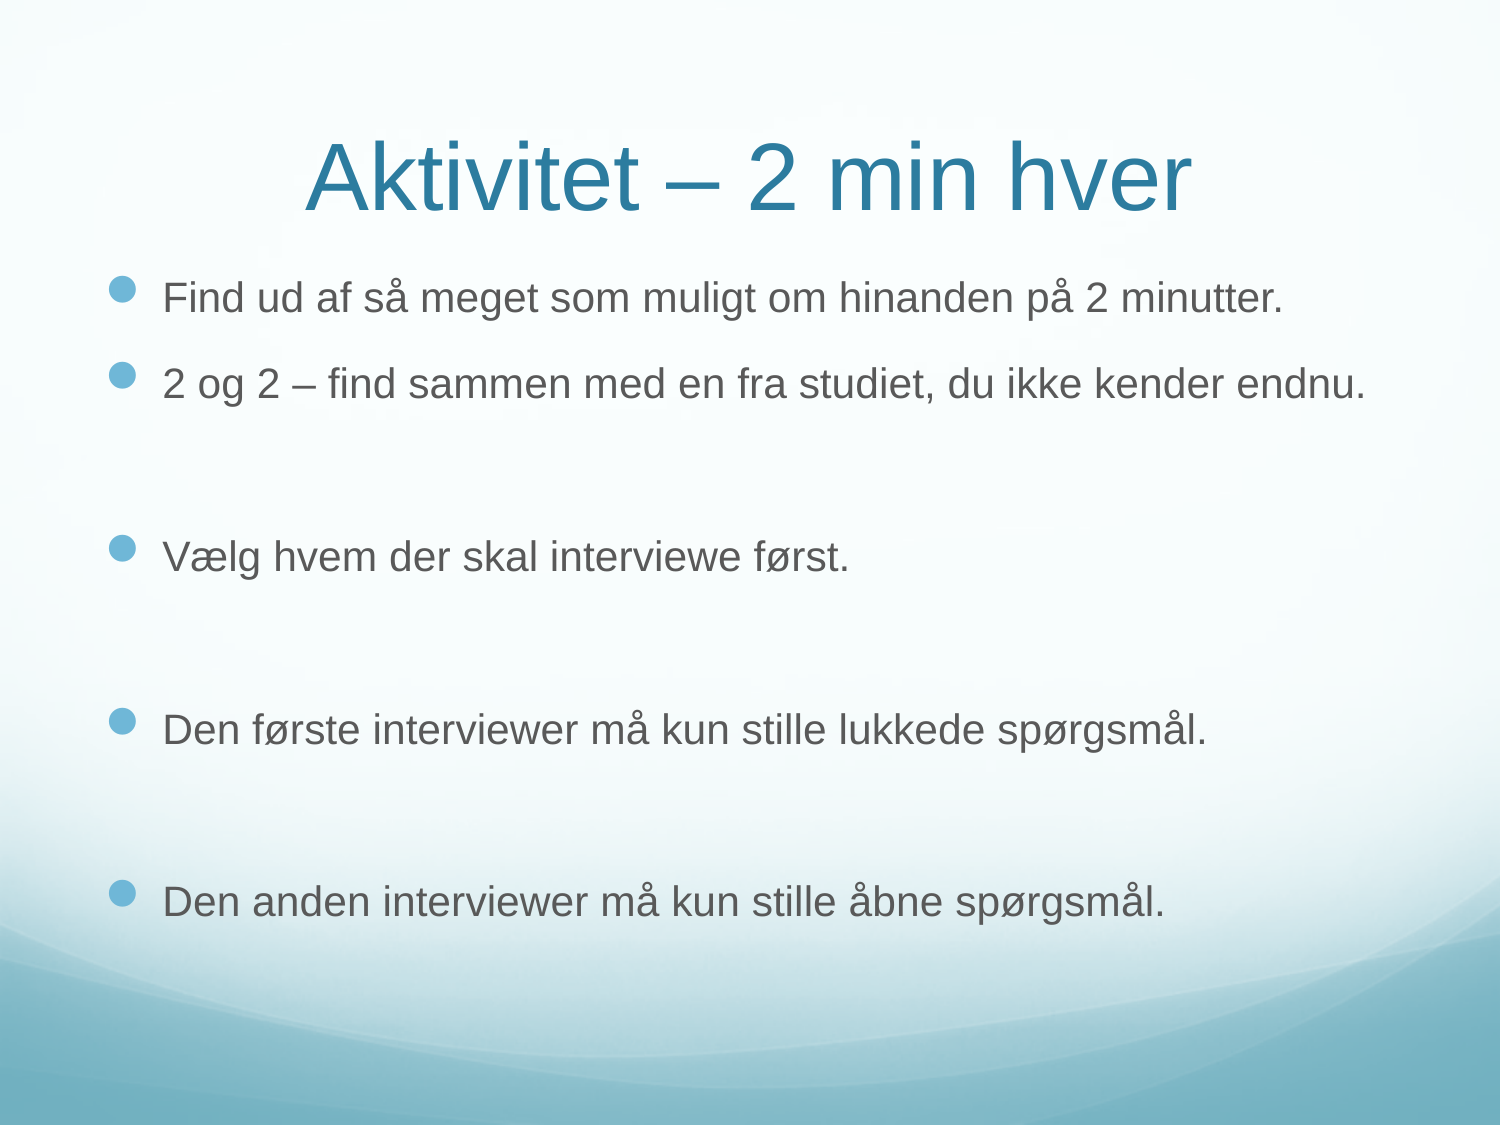

# Aktivitet – 2 min hver
Find ud af så meget som muligt om hinanden på 2 minutter.
2 og 2 – find sammen med en fra studiet, du ikke kender endnu.

Vælg hvem der skal interviewe først.

Den første interviewer må kun stille lukkede spørgsmål.

Den anden interviewer må kun stille åbne spørgsmål.